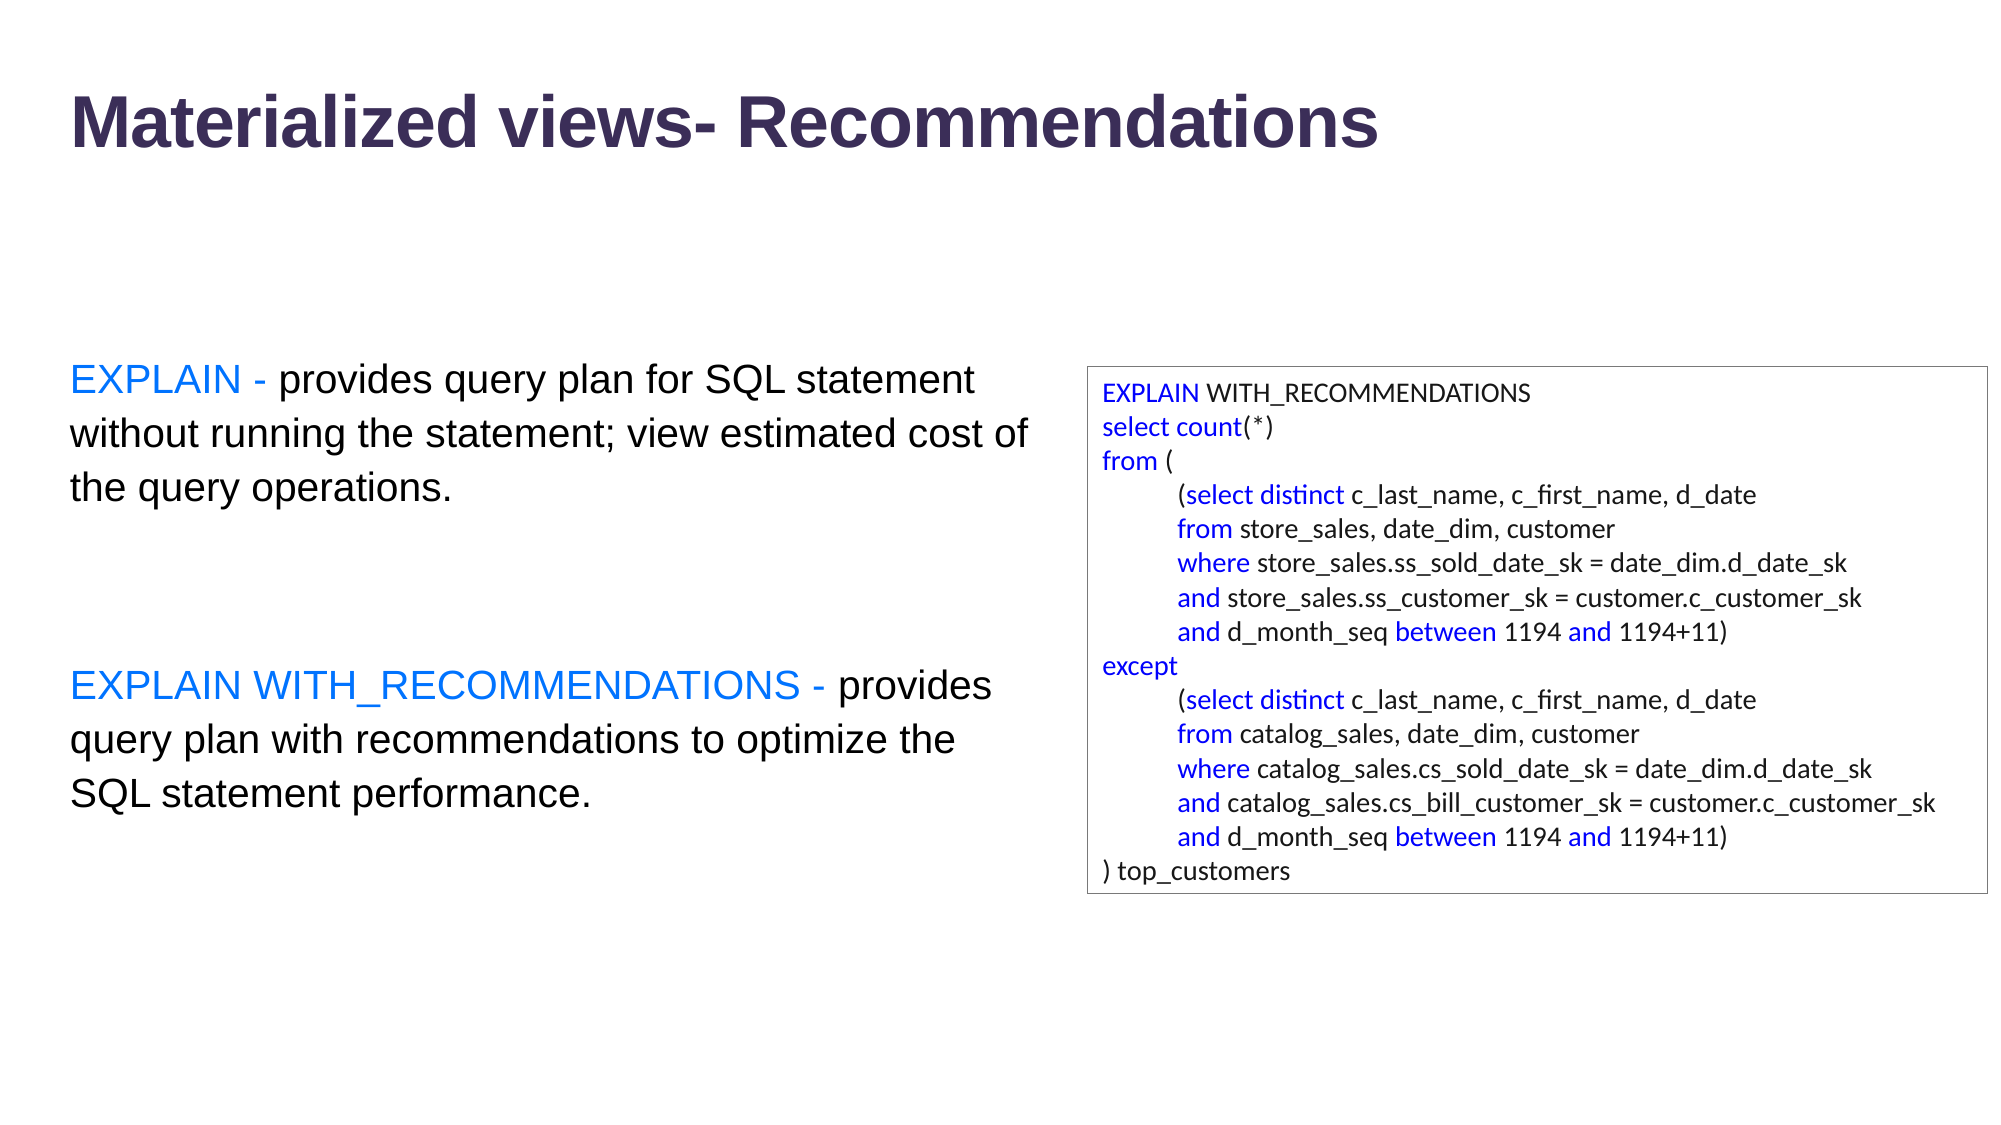

# Materialized views- Recommendations
EXPLAIN - provides query plan for SQL statement without running the statement; view estimated cost of the query operations.

EXPLAIN WITH_RECOMMENDATIONS - provides query plan with recommendations to optimize the SQL statement performance.

EXPLAIN WITH_RECOMMENDATIONS
select count(*)
from (
(select distinct c_last_name, c_first_name, d_date
from store_sales, date_dim, customer
where store_sales.ss_sold_date_sk = date_dim.d_date_sk
and store_sales.ss_customer_sk = customer.c_customer_sk
and d_month_seq between 1194 and 1194+11)
except
(select distinct c_last_name, c_first_name, d_date
from catalog_sales, date_dim, customer
where catalog_sales.cs_sold_date_sk = date_dim.d_date_sk
and catalog_sales.cs_bill_customer_sk = customer.c_customer_sk and d_month_seq between 1194 and 1194+11)
) top_customers